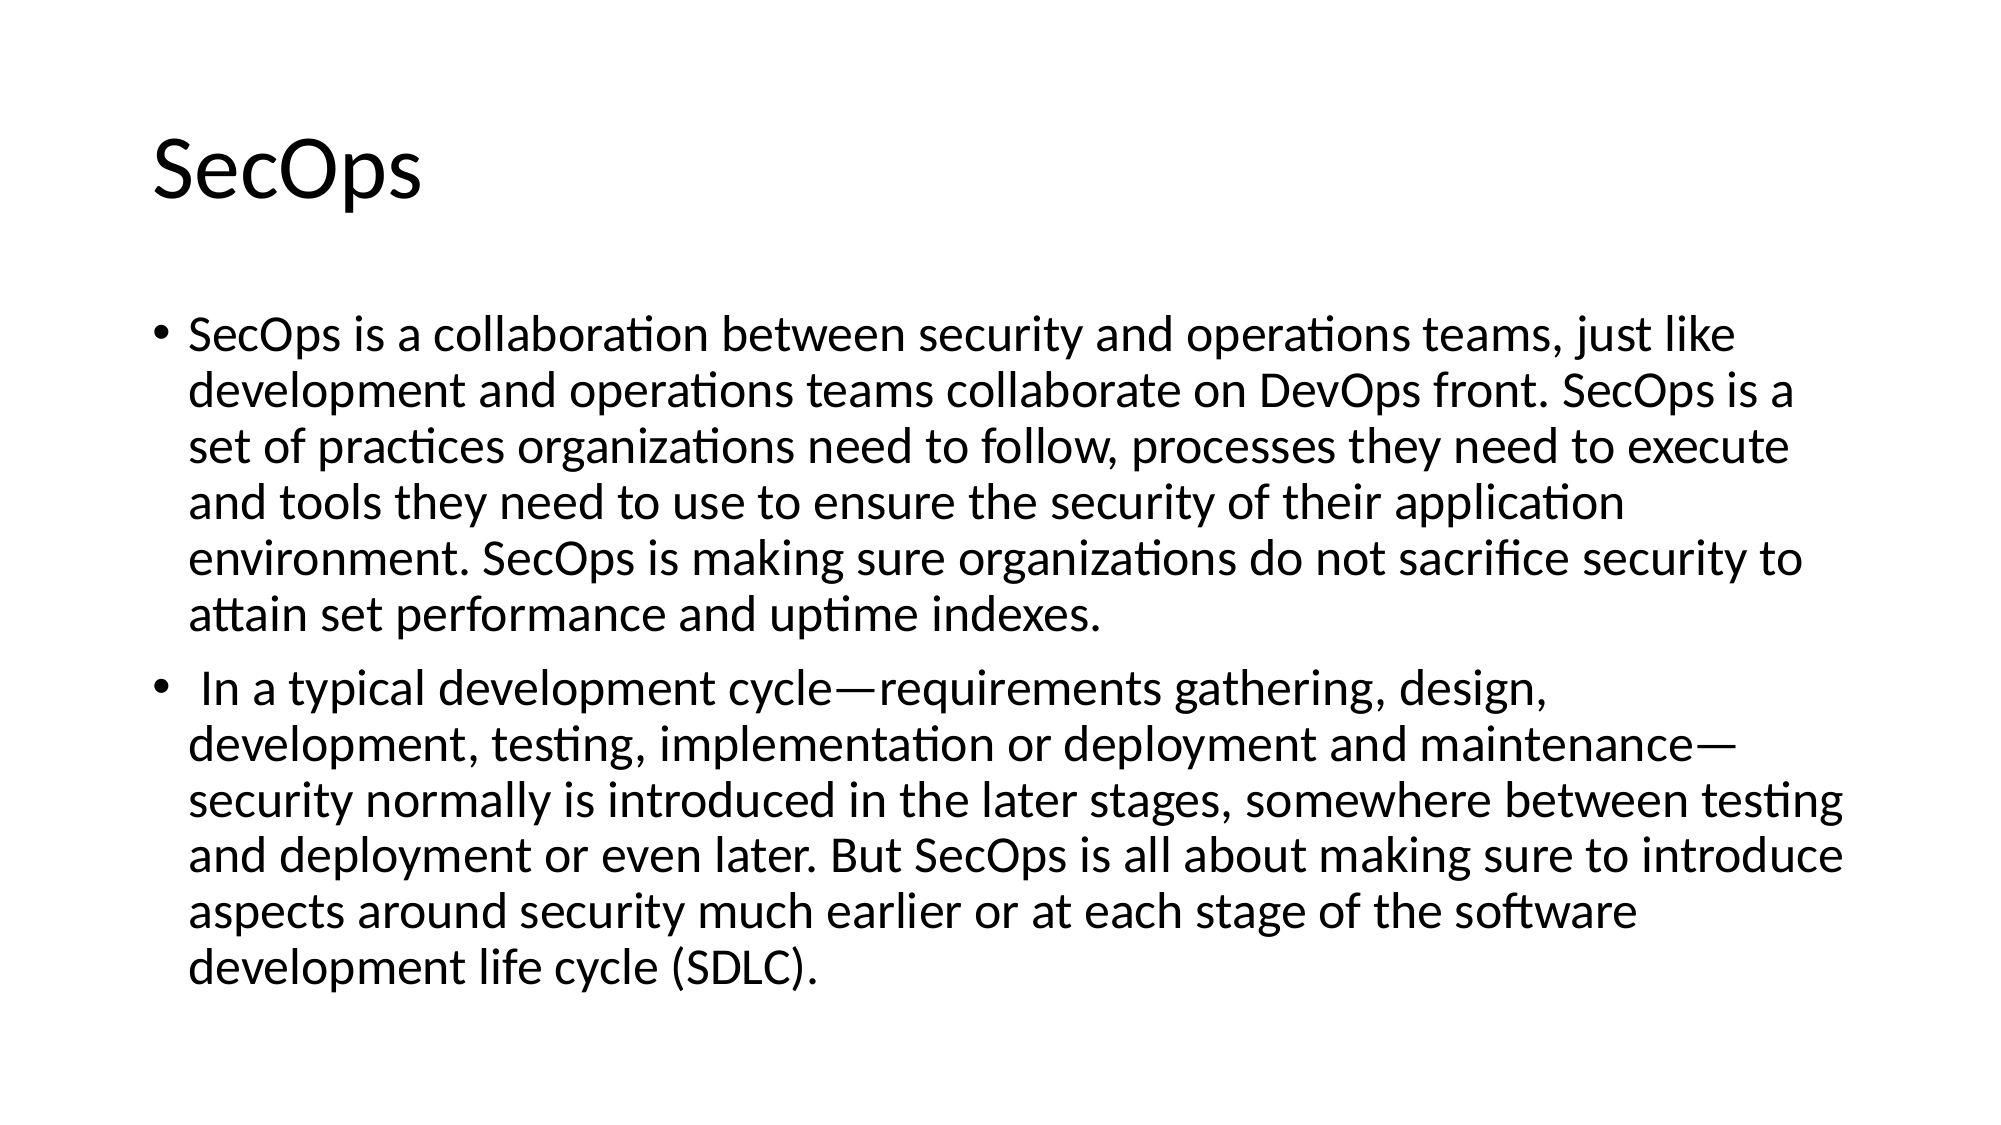

# SecOps
SecOps is a collaboration between security and operations teams, just like development and operations teams collaborate on DevOps front. SecOps is a set of practices organizations need to follow, processes they need to execute and tools they need to use to ensure the security of their application environment. SecOps is making sure organizations do not sacrifice security to attain set performance and uptime indexes.
 In a typical development cycle—requirements gathering, design, development, testing, implementation or deployment and maintenance—security normally is introduced in the later stages, somewhere between testing and deployment or even later. But SecOps is all about making sure to introduce aspects around security much earlier or at each stage of the software development life cycle (SDLC).